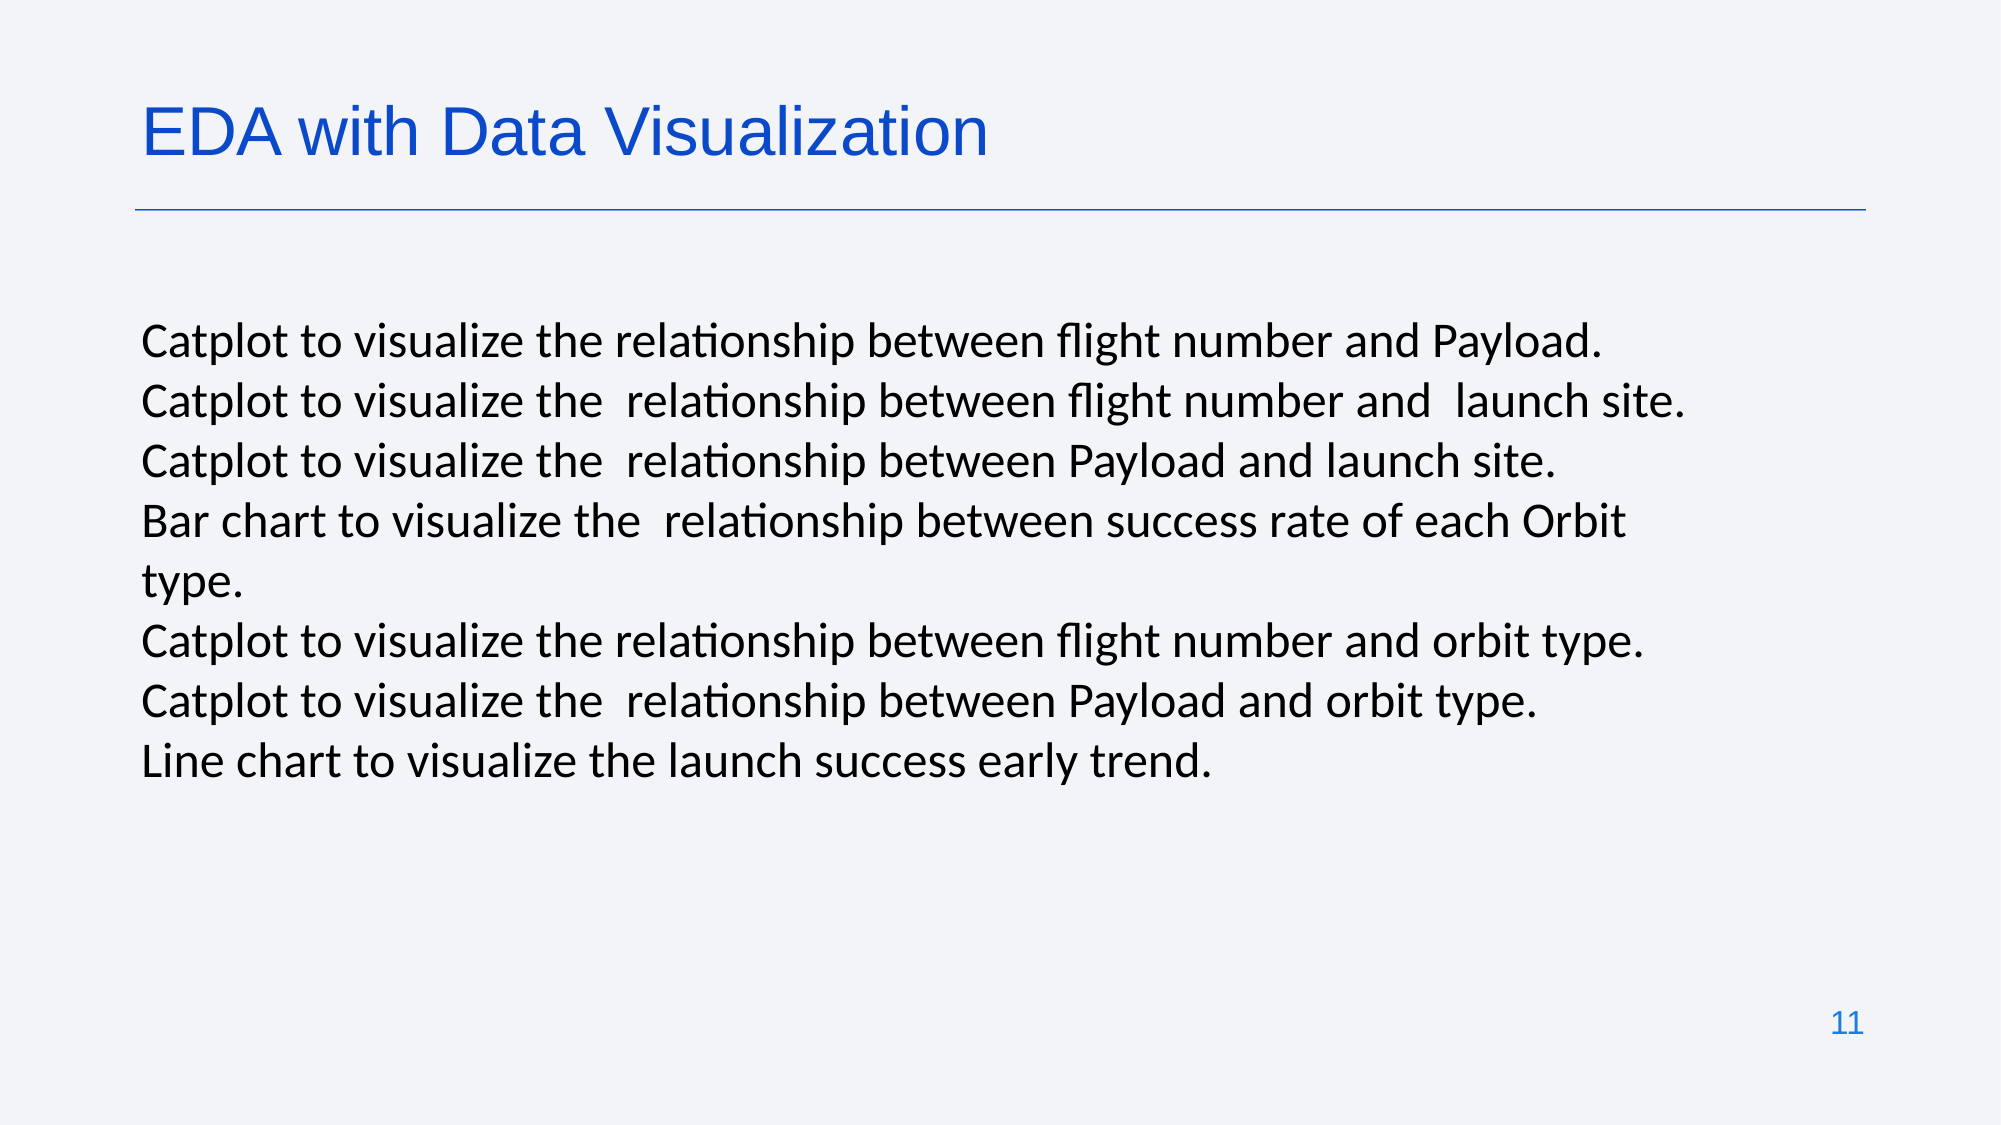

EDA with Data Visualization
Catplot to visualize the relationship between flight number and Payload.
Catplot to visualize the  relationship between flight number and  launch site.
Catplot to visualize the  relationship between Payload and launch site.
Bar chart to visualize the  relationship between success rate of each Orbit type.
Catplot to visualize the relationship between flight number and orbit type.
Catplot to visualize the  relationship between Payload and orbit type.
Line chart to visualize the launch success early trend.

11